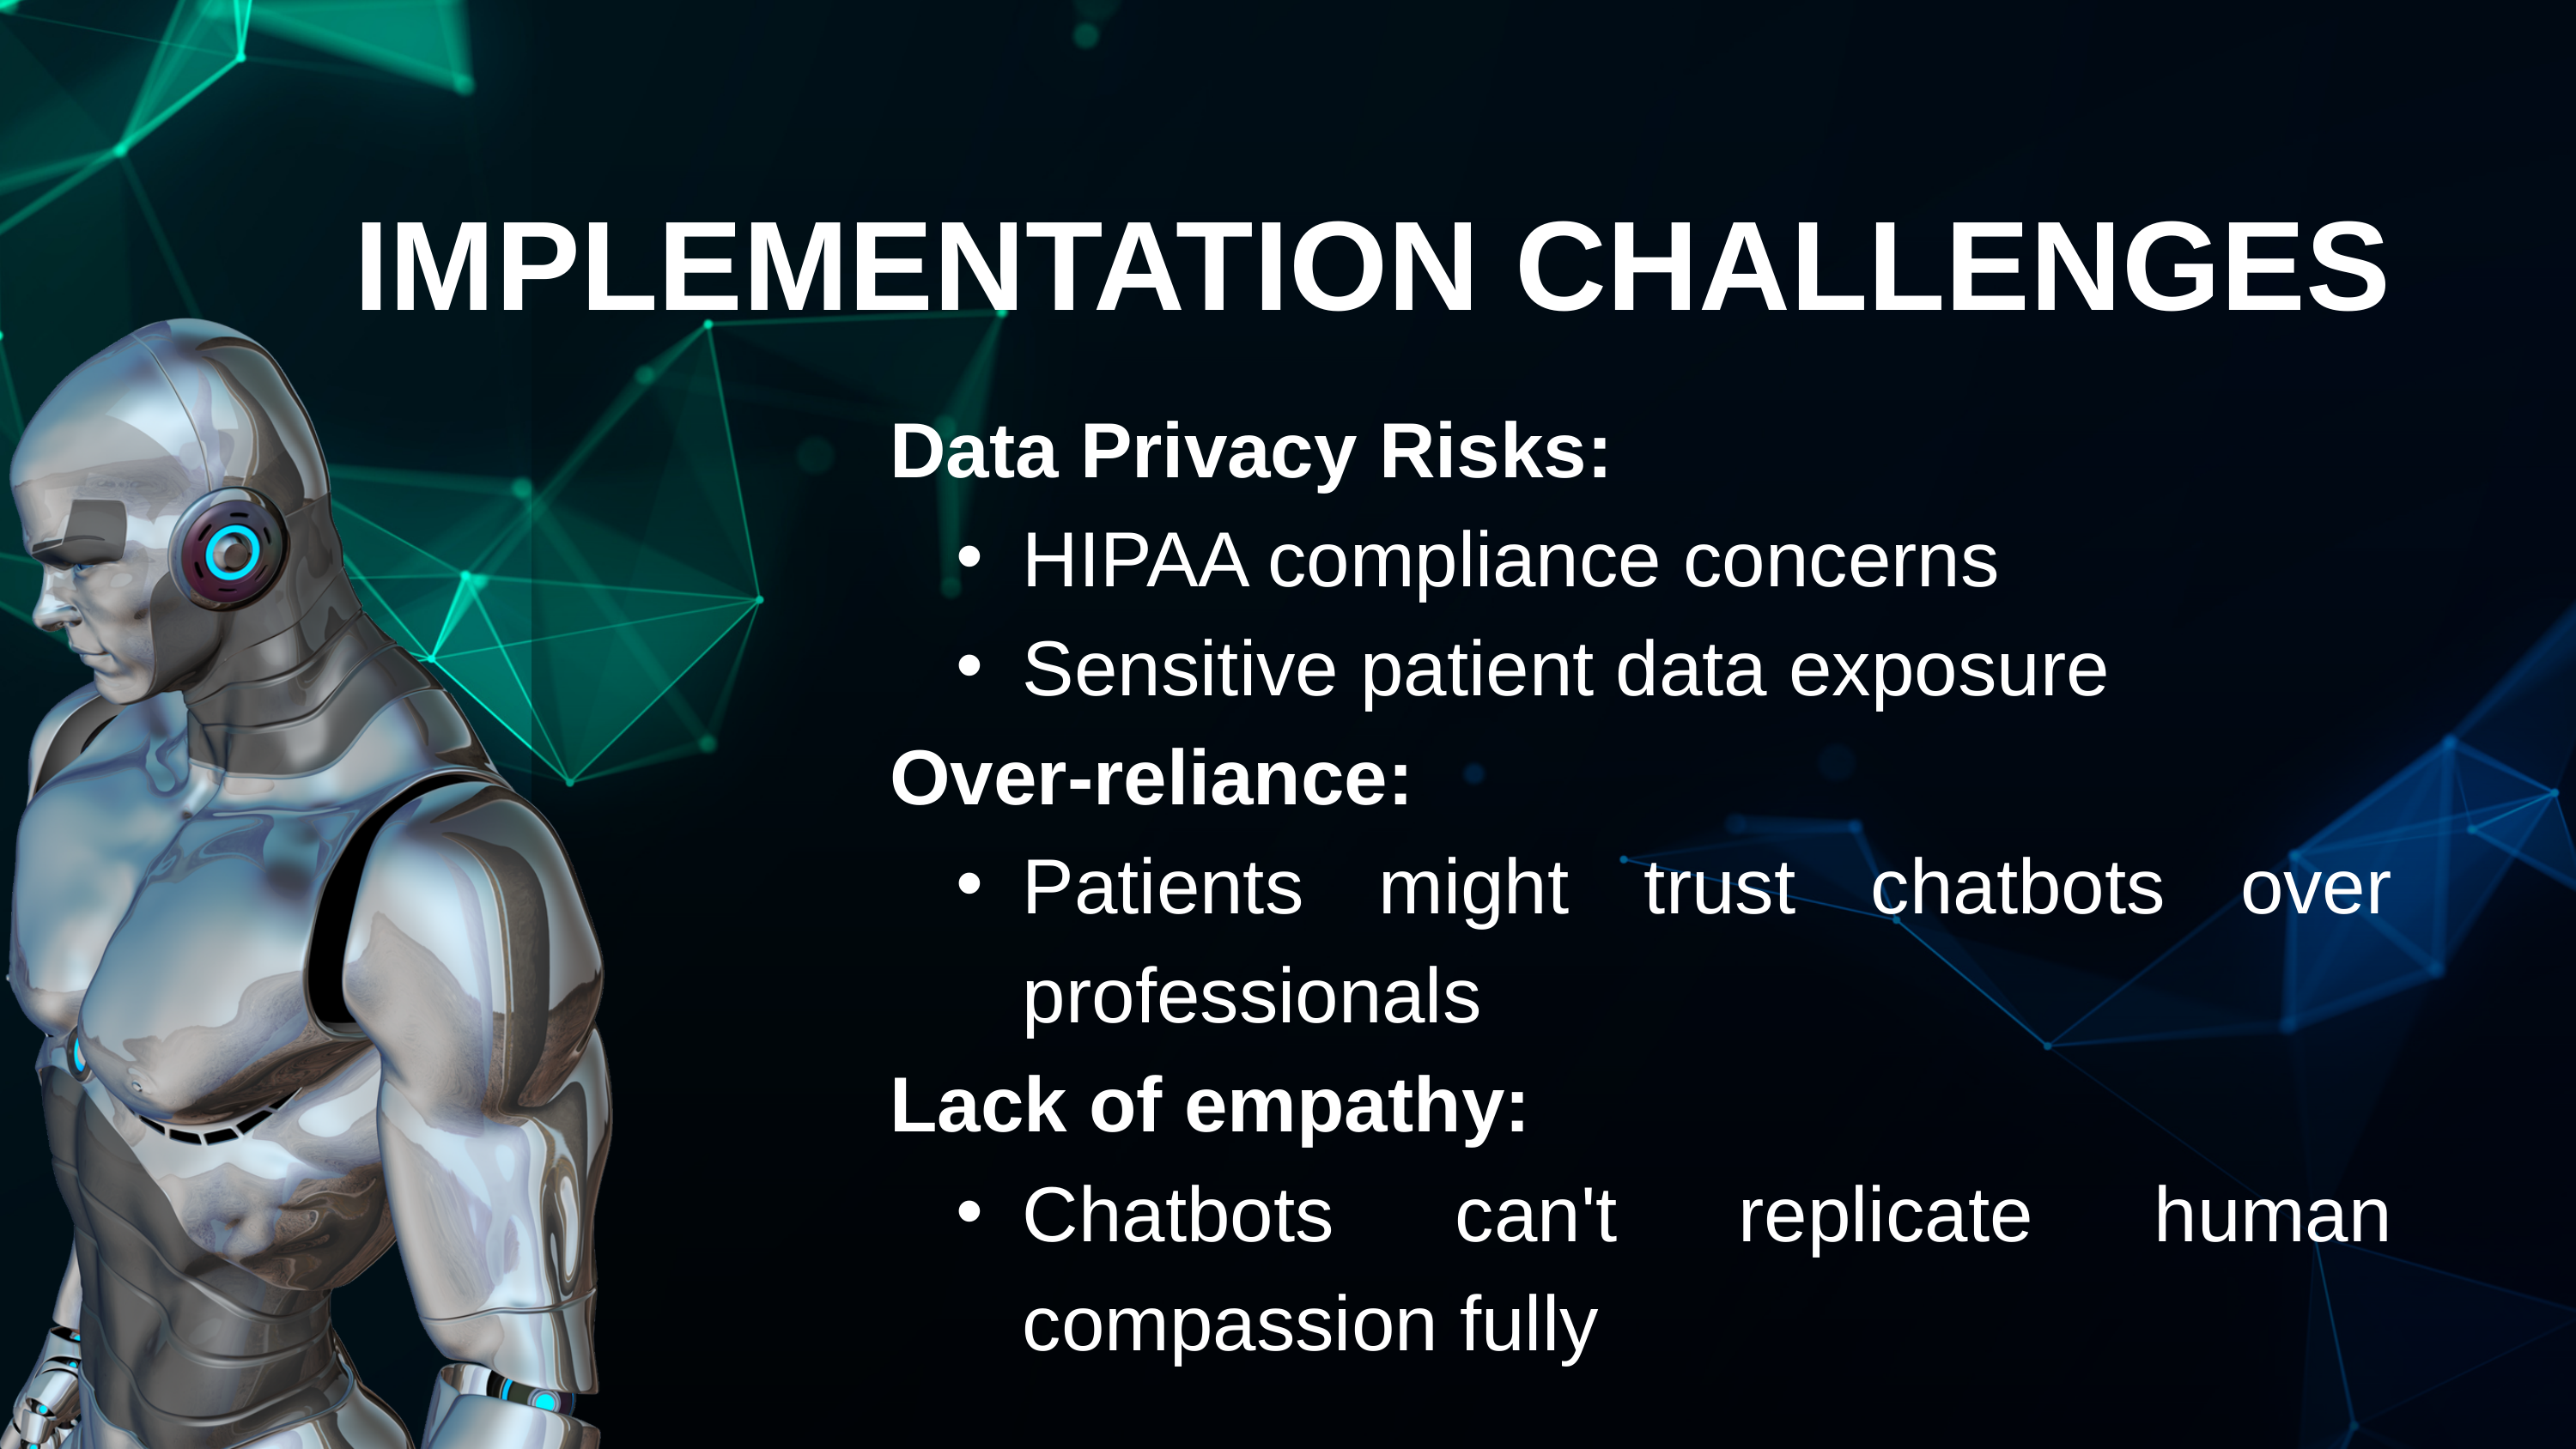

IMPLEMENTATION CHALLENGES

Data Privacy Risks:
HIPAA compliance concerns
Sensitive patient data exposure
Over-reliance:
Patients might trust chatbots over professionals
Lack of empathy:
Chatbots can't replicate human compassion fully